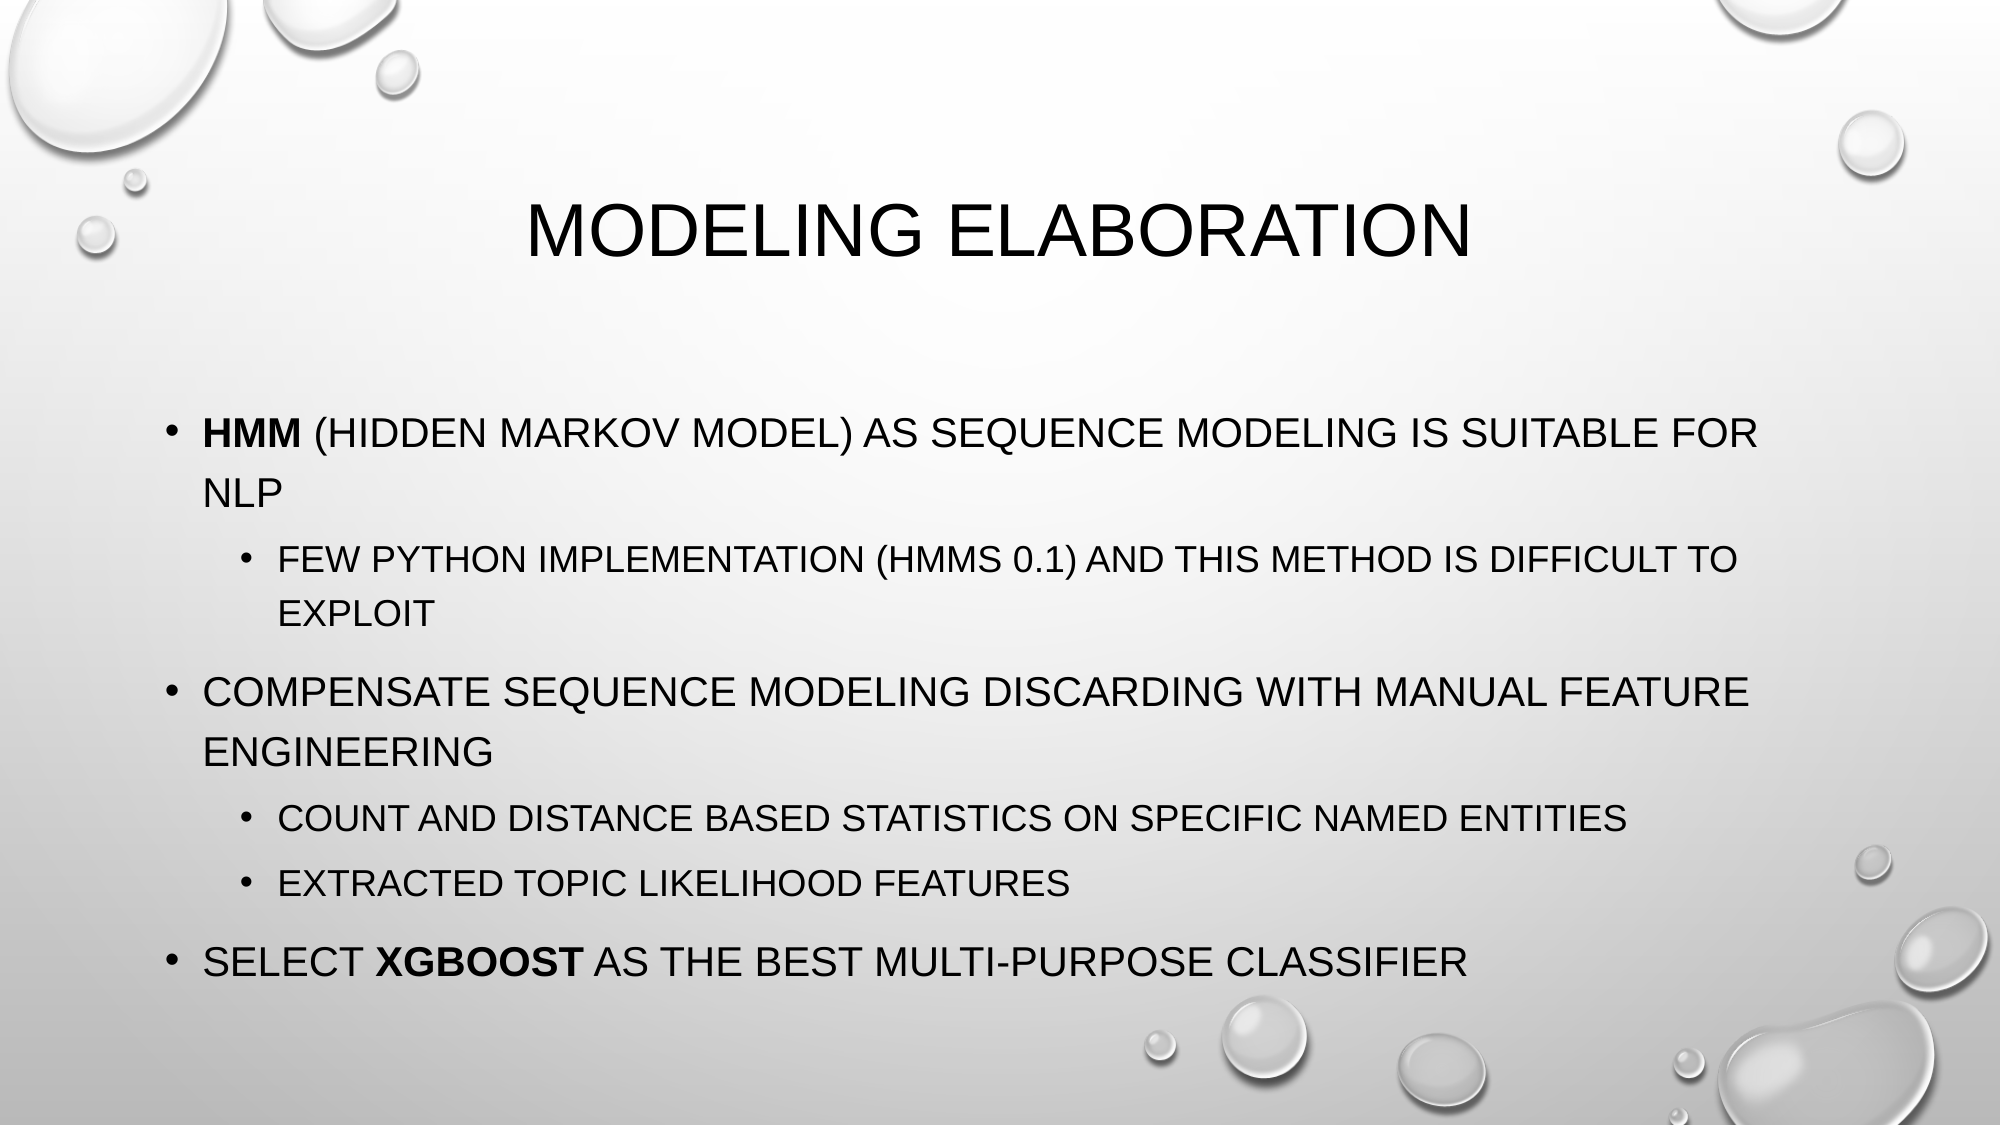

# Modeling elaboration
HMM (Hidden markov model) As sequence modeling is suitable for NLP
Few python implementation (hmms 0.1) and this method is difficult to exploit
Compensate sequence modeling discarding with manual feature engineering
Count and distance based statistics on specific named entities
Extracted topic likelihood features
Select xgboost as the best multi-purpose Classifier